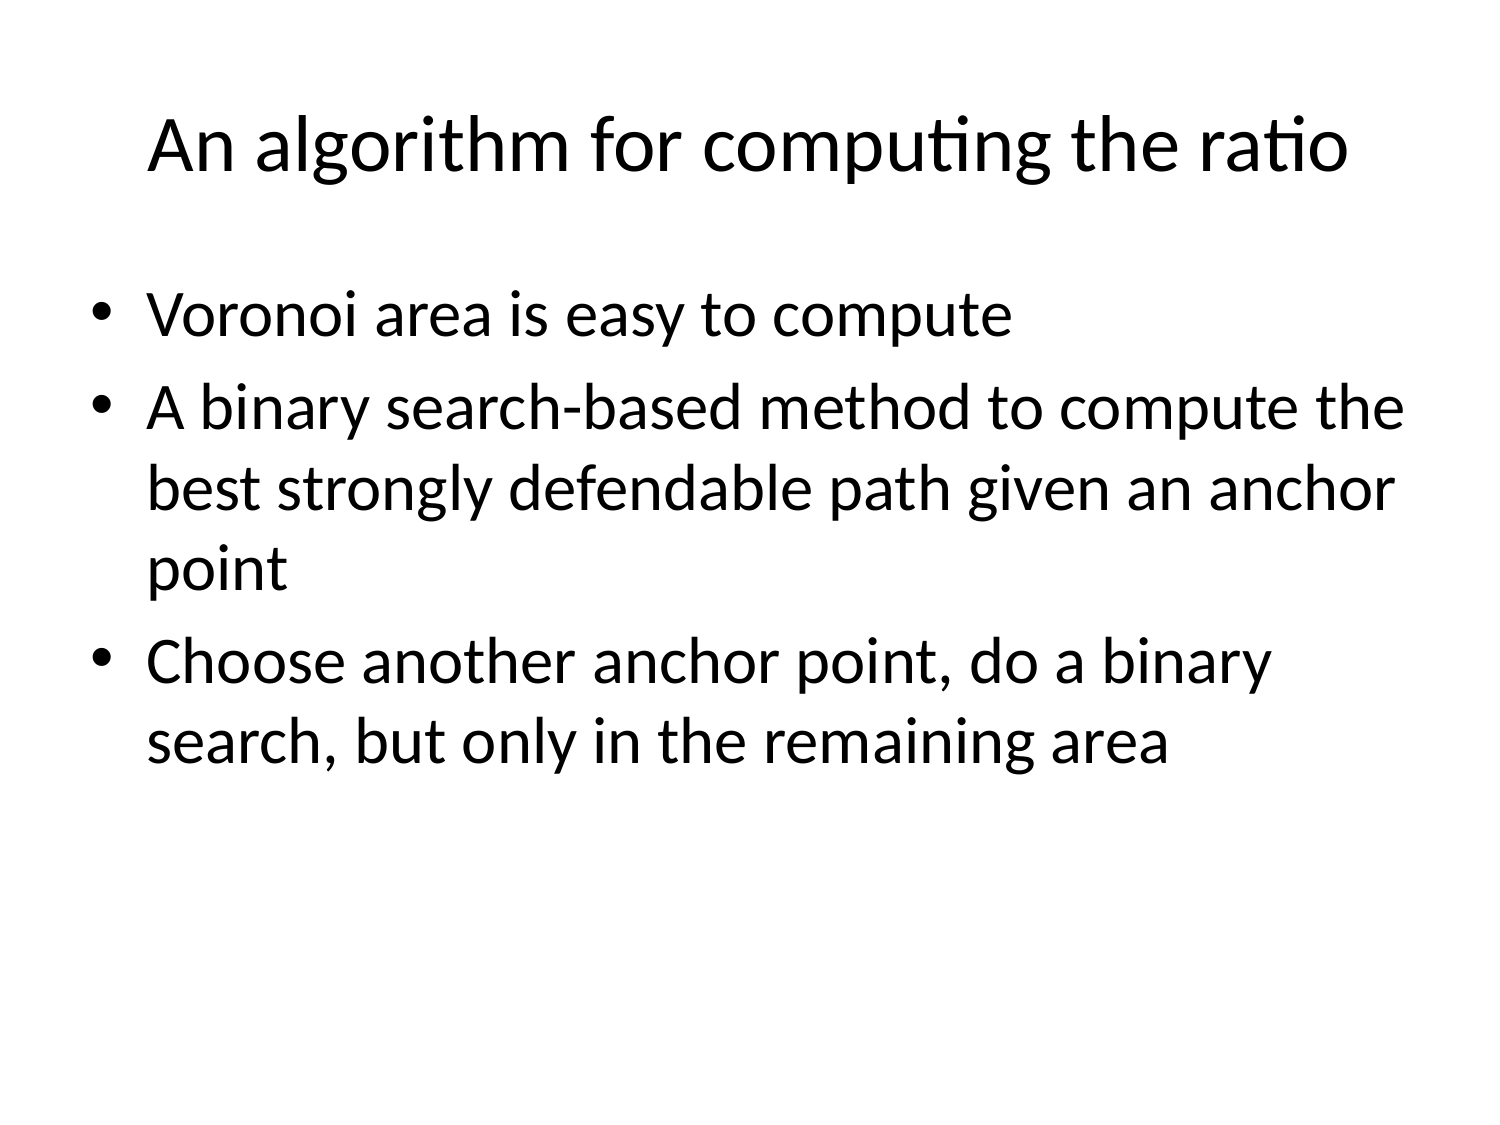

# An algorithm for computing the ratio
Voronoi area is easy to compute
A binary search-based method to compute the best strongly defendable path given an anchor point
Choose another anchor point, do a binary search, but only in the remaining area